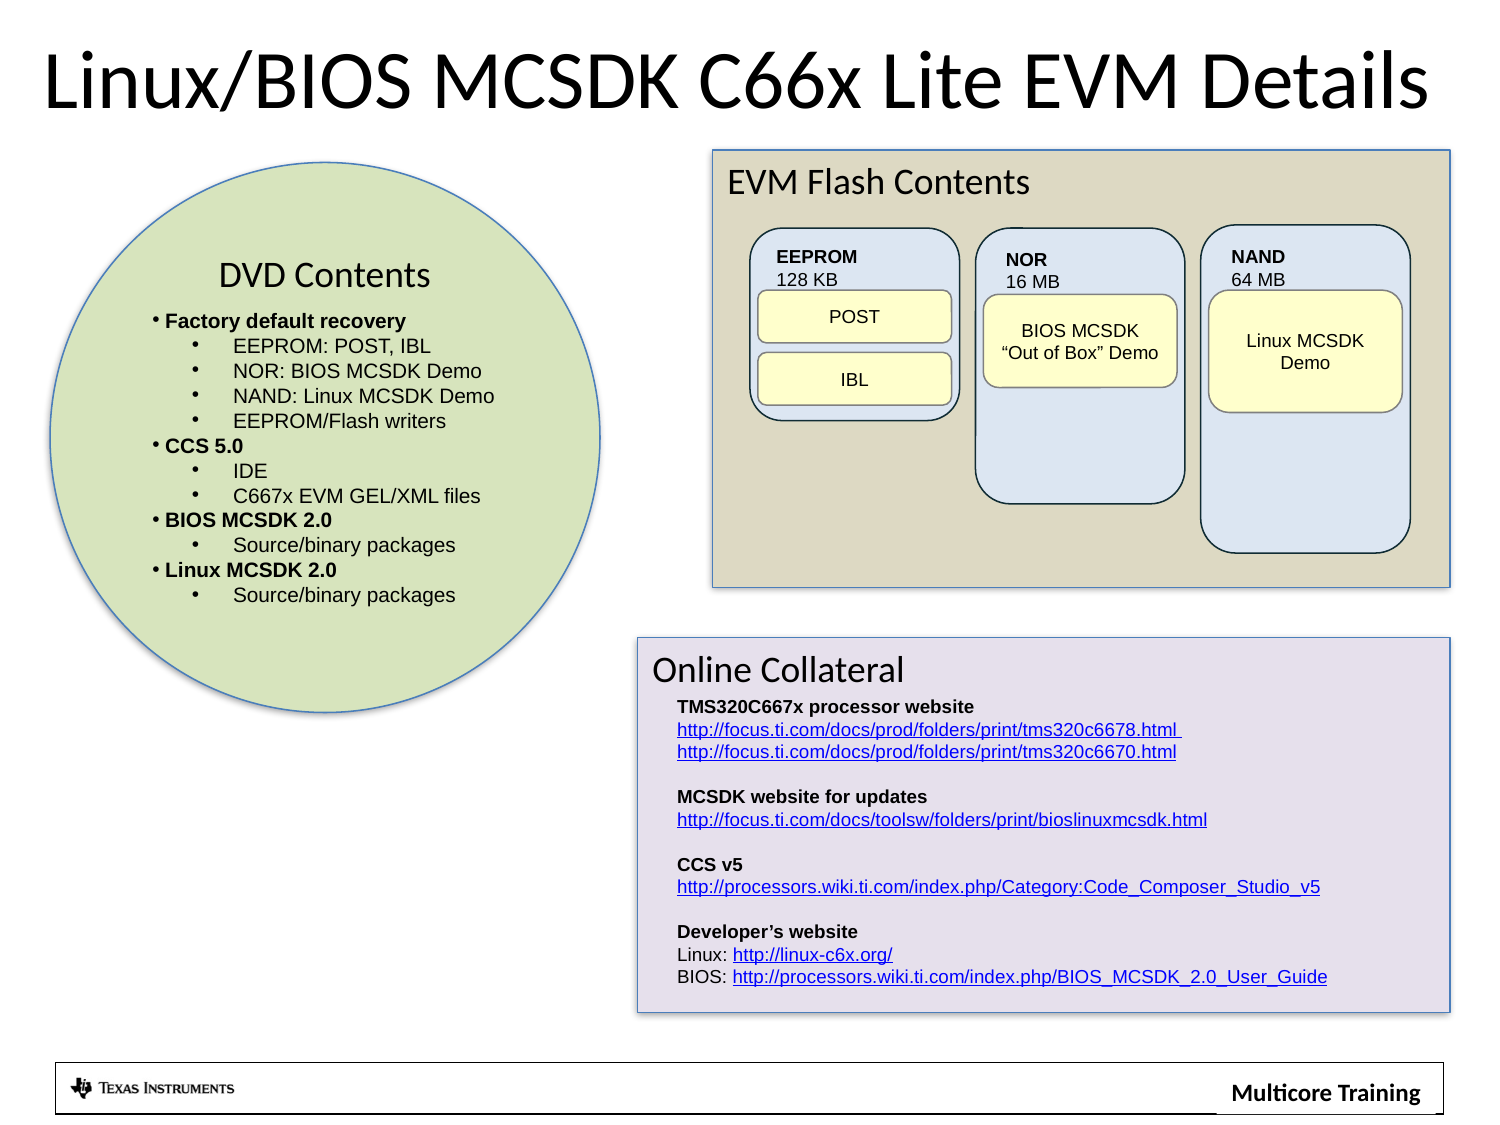

Linux/BIOS MCSDK C66x Lite EVM Details
EVM Flash Contents

EEPROM
128 KB
NAND
64 MB
NOR
16 MB
POST
Linux MCSDK
Demo
BIOS MCSDK
“Out of Box” Demo
IBL
DVD Contents
 Factory default recovery
 EEPROM: POST, IBL
 NOR: BIOS MCSDK Demo
 NAND: Linux MCSDK Demo
 EEPROM/Flash writers
 CCS 5.0
 IDE
 C667x EVM GEL/XML files
 BIOS MCSDK 2.0
 Source/binary packages
 Linux MCSDK 2.0
 Source/binary packages
Online Collateral
TMS320C667x processor website
http://focus.ti.com/docs/prod/folders/print/tms320c6678.html
http://focus.ti.com/docs/prod/folders/print/tms320c6670.html

MCSDK website for updates
http://focus.ti.com/docs/toolsw/folders/print/bioslinuxmcsdk.html
CCS v5
http://processors.wiki.ti.com/index.php/Category:Code_Composer_Studio_v5
Developer’s website
Linux: http://linux-c6x.org/
BIOS: http://processors.wiki.ti.com/index.php/BIOS_MCSDK_2.0_User_Guide